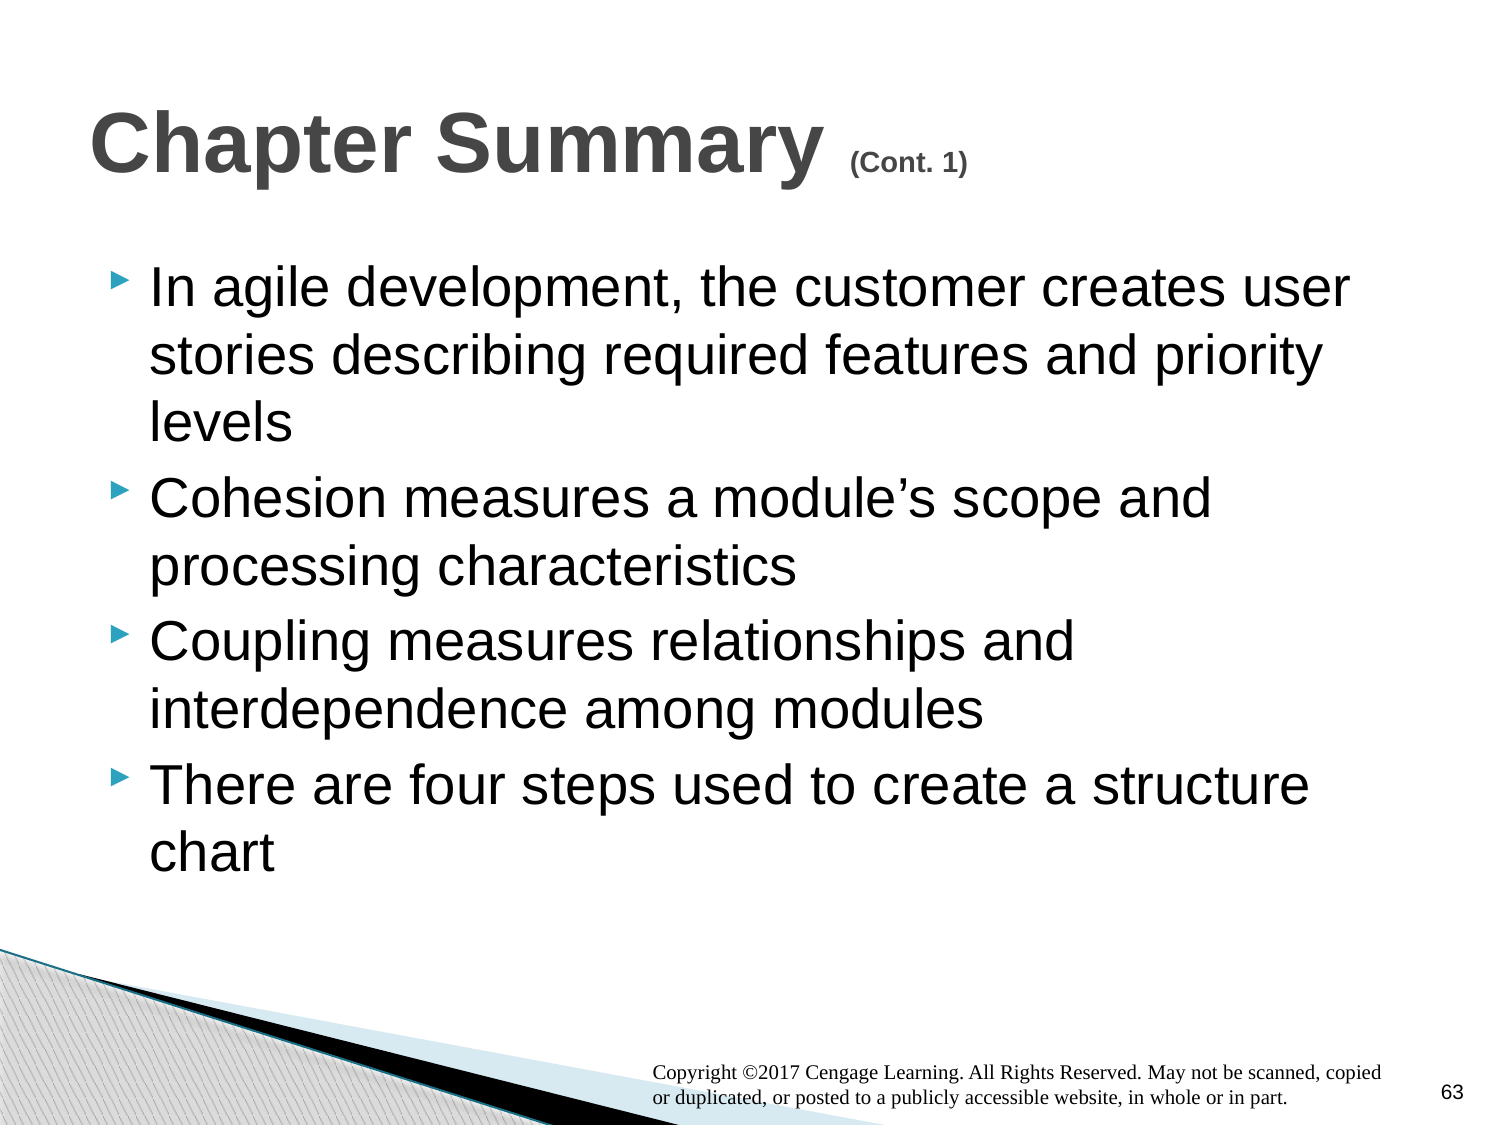

# Chapter Summary (Cont. 1)
In agile development, the customer creates user stories describing required features and priority levels
Cohesion measures a module’s scope and processing characteristics
Coupling measures relationships and interdependence among modules
There are four steps used to create a structure chart
63